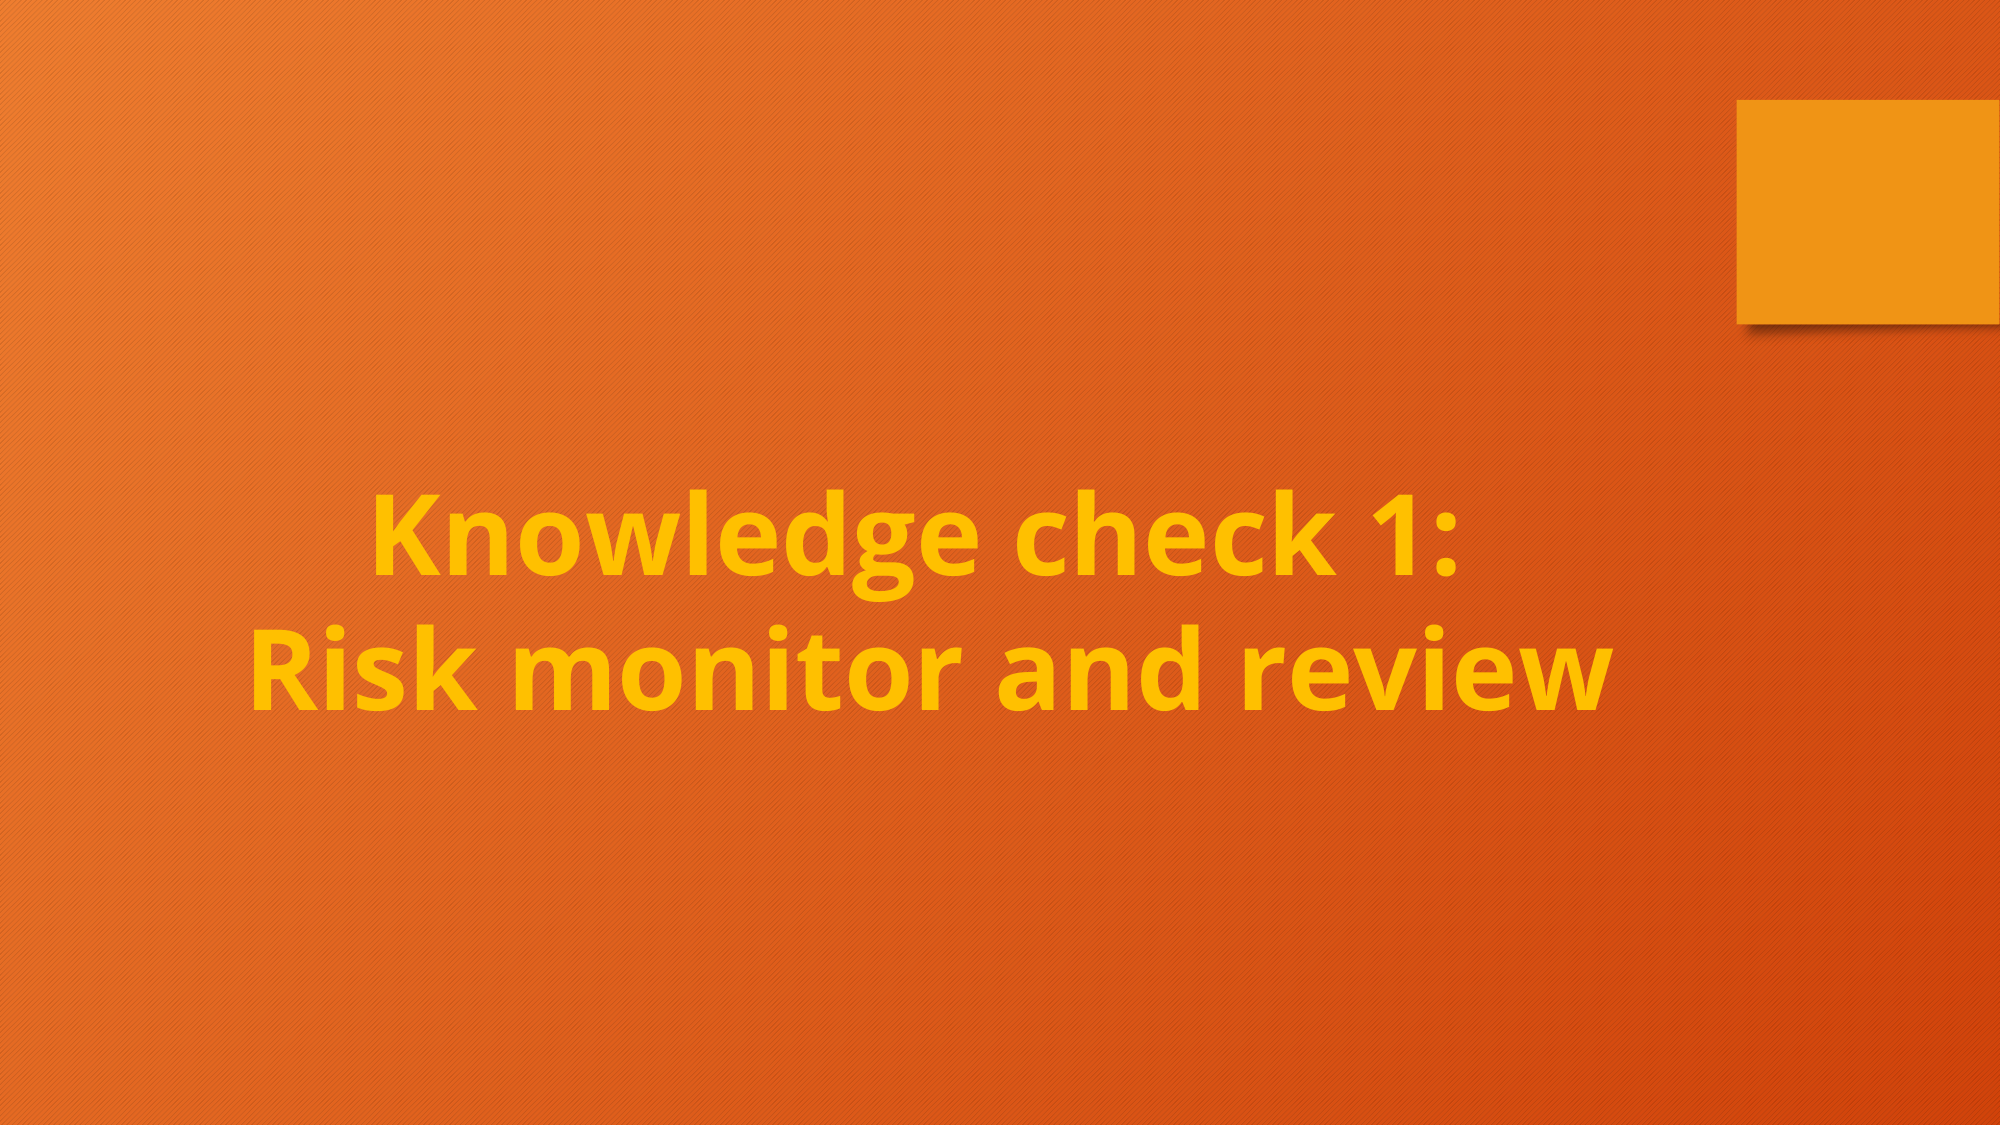

Knowledge check 1:
Risk monitor and review